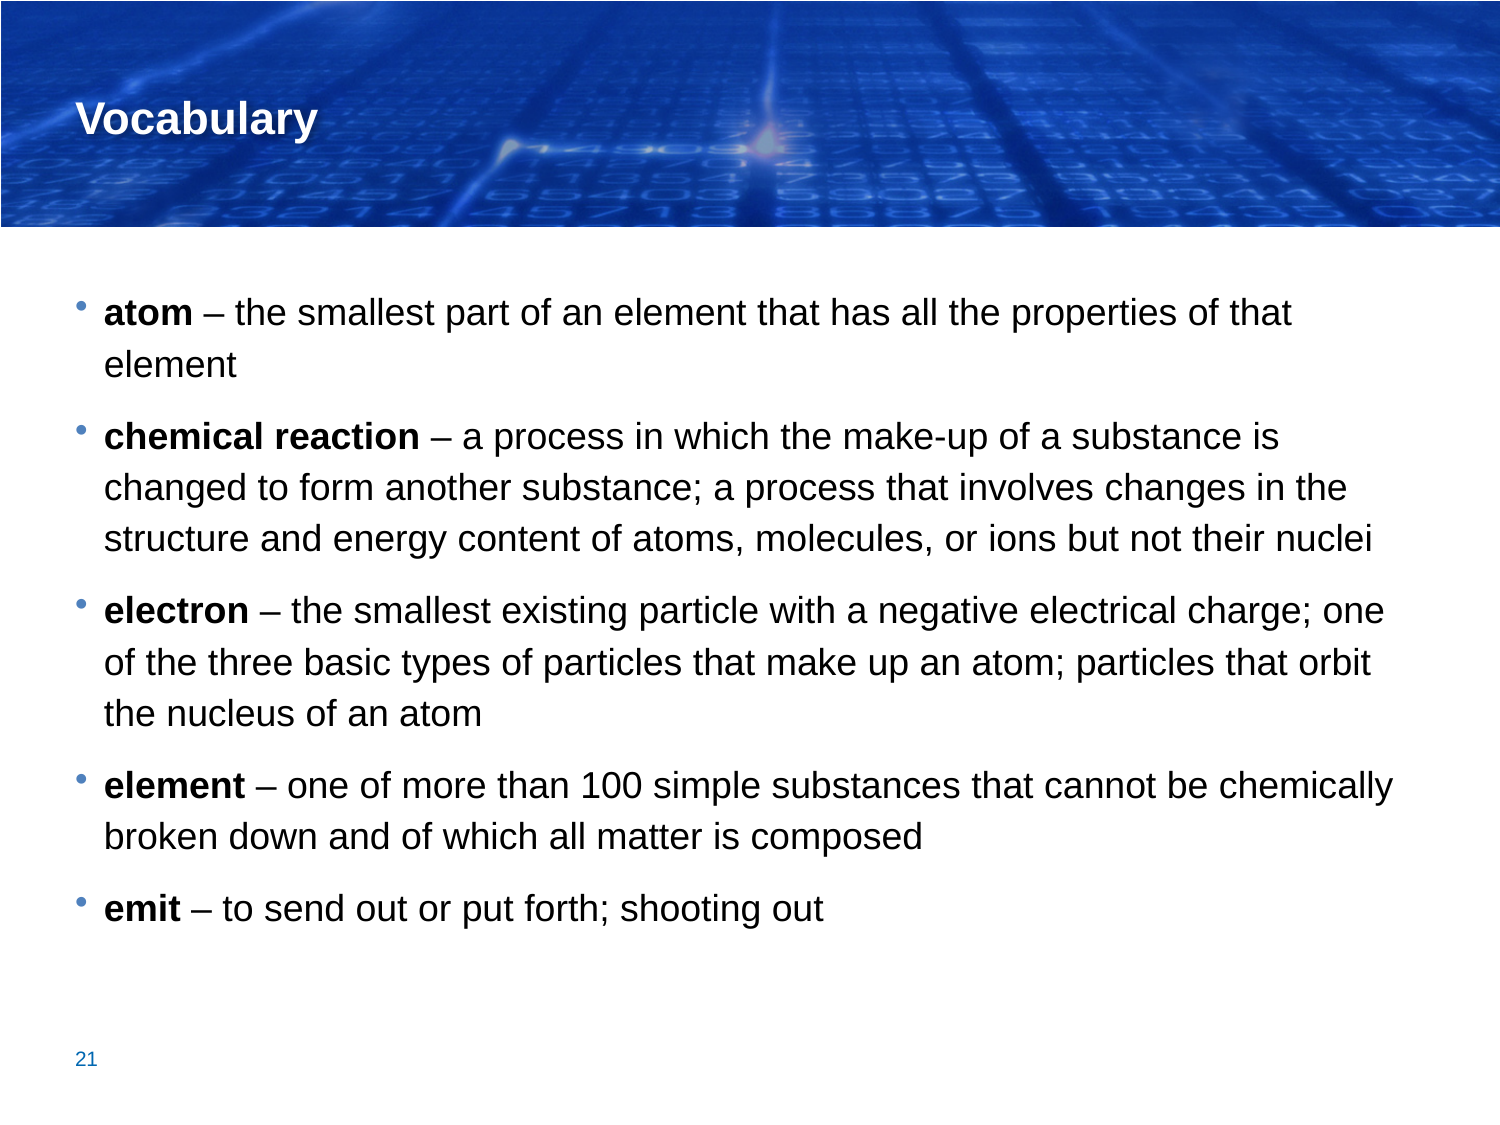

# Vocabulary
atom – the smallest part of an element that has all the properties of that element
chemical reaction – a process in which the make-up of a substance is changed to form another substance; a process that involves changes in the structure and energy content of atoms, molecules, or ions but not their nuclei
electron – the smallest existing particle with a negative electrical charge; one of the three basic types of particles that make up an atom; particles that orbit the nucleus of an atom
element – one of more than 100 simple substances that cannot be chemically broken down and of which all matter is composed
emit – to send out or put forth; shooting out

21